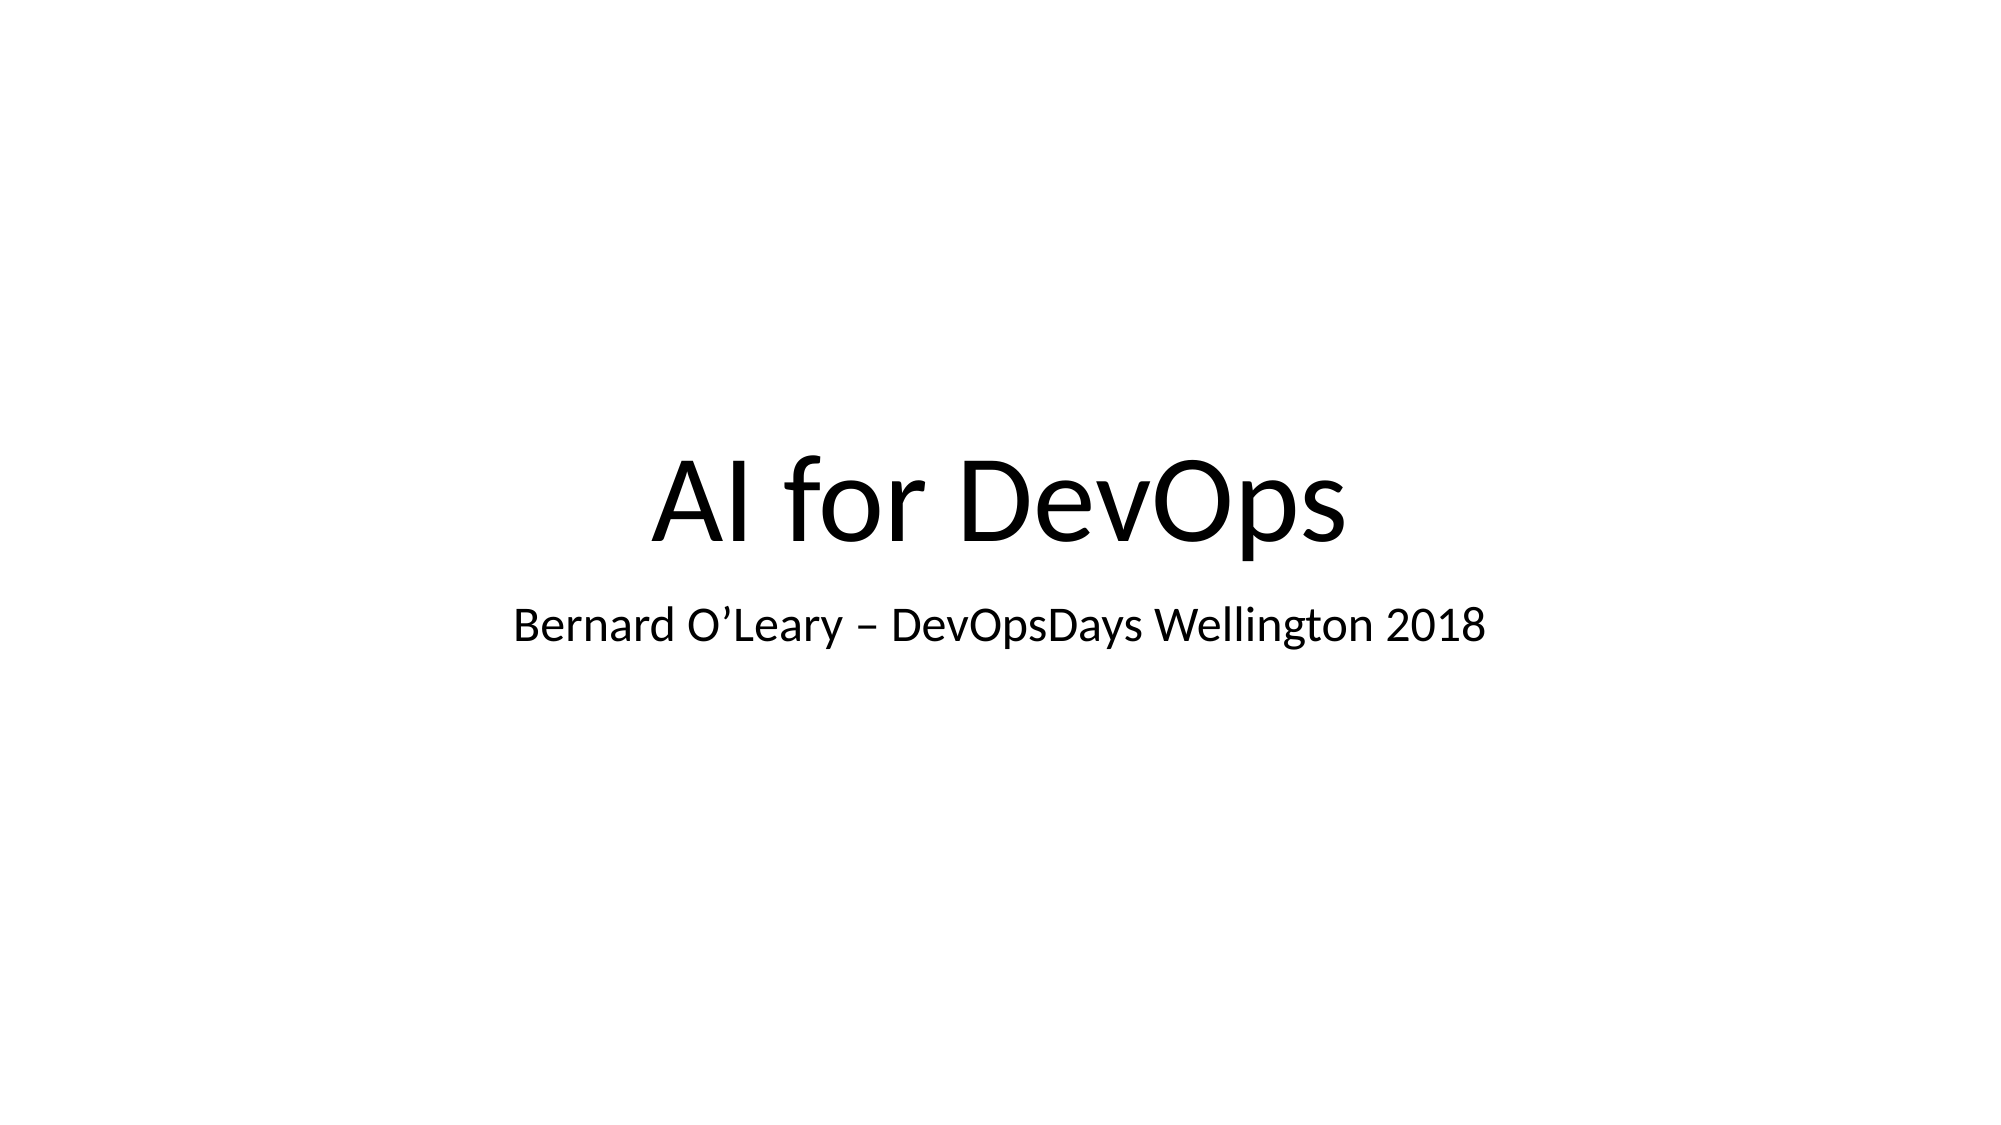

# AI for DevOps
Bernard O’Leary – DevOpsDays Wellington 2018